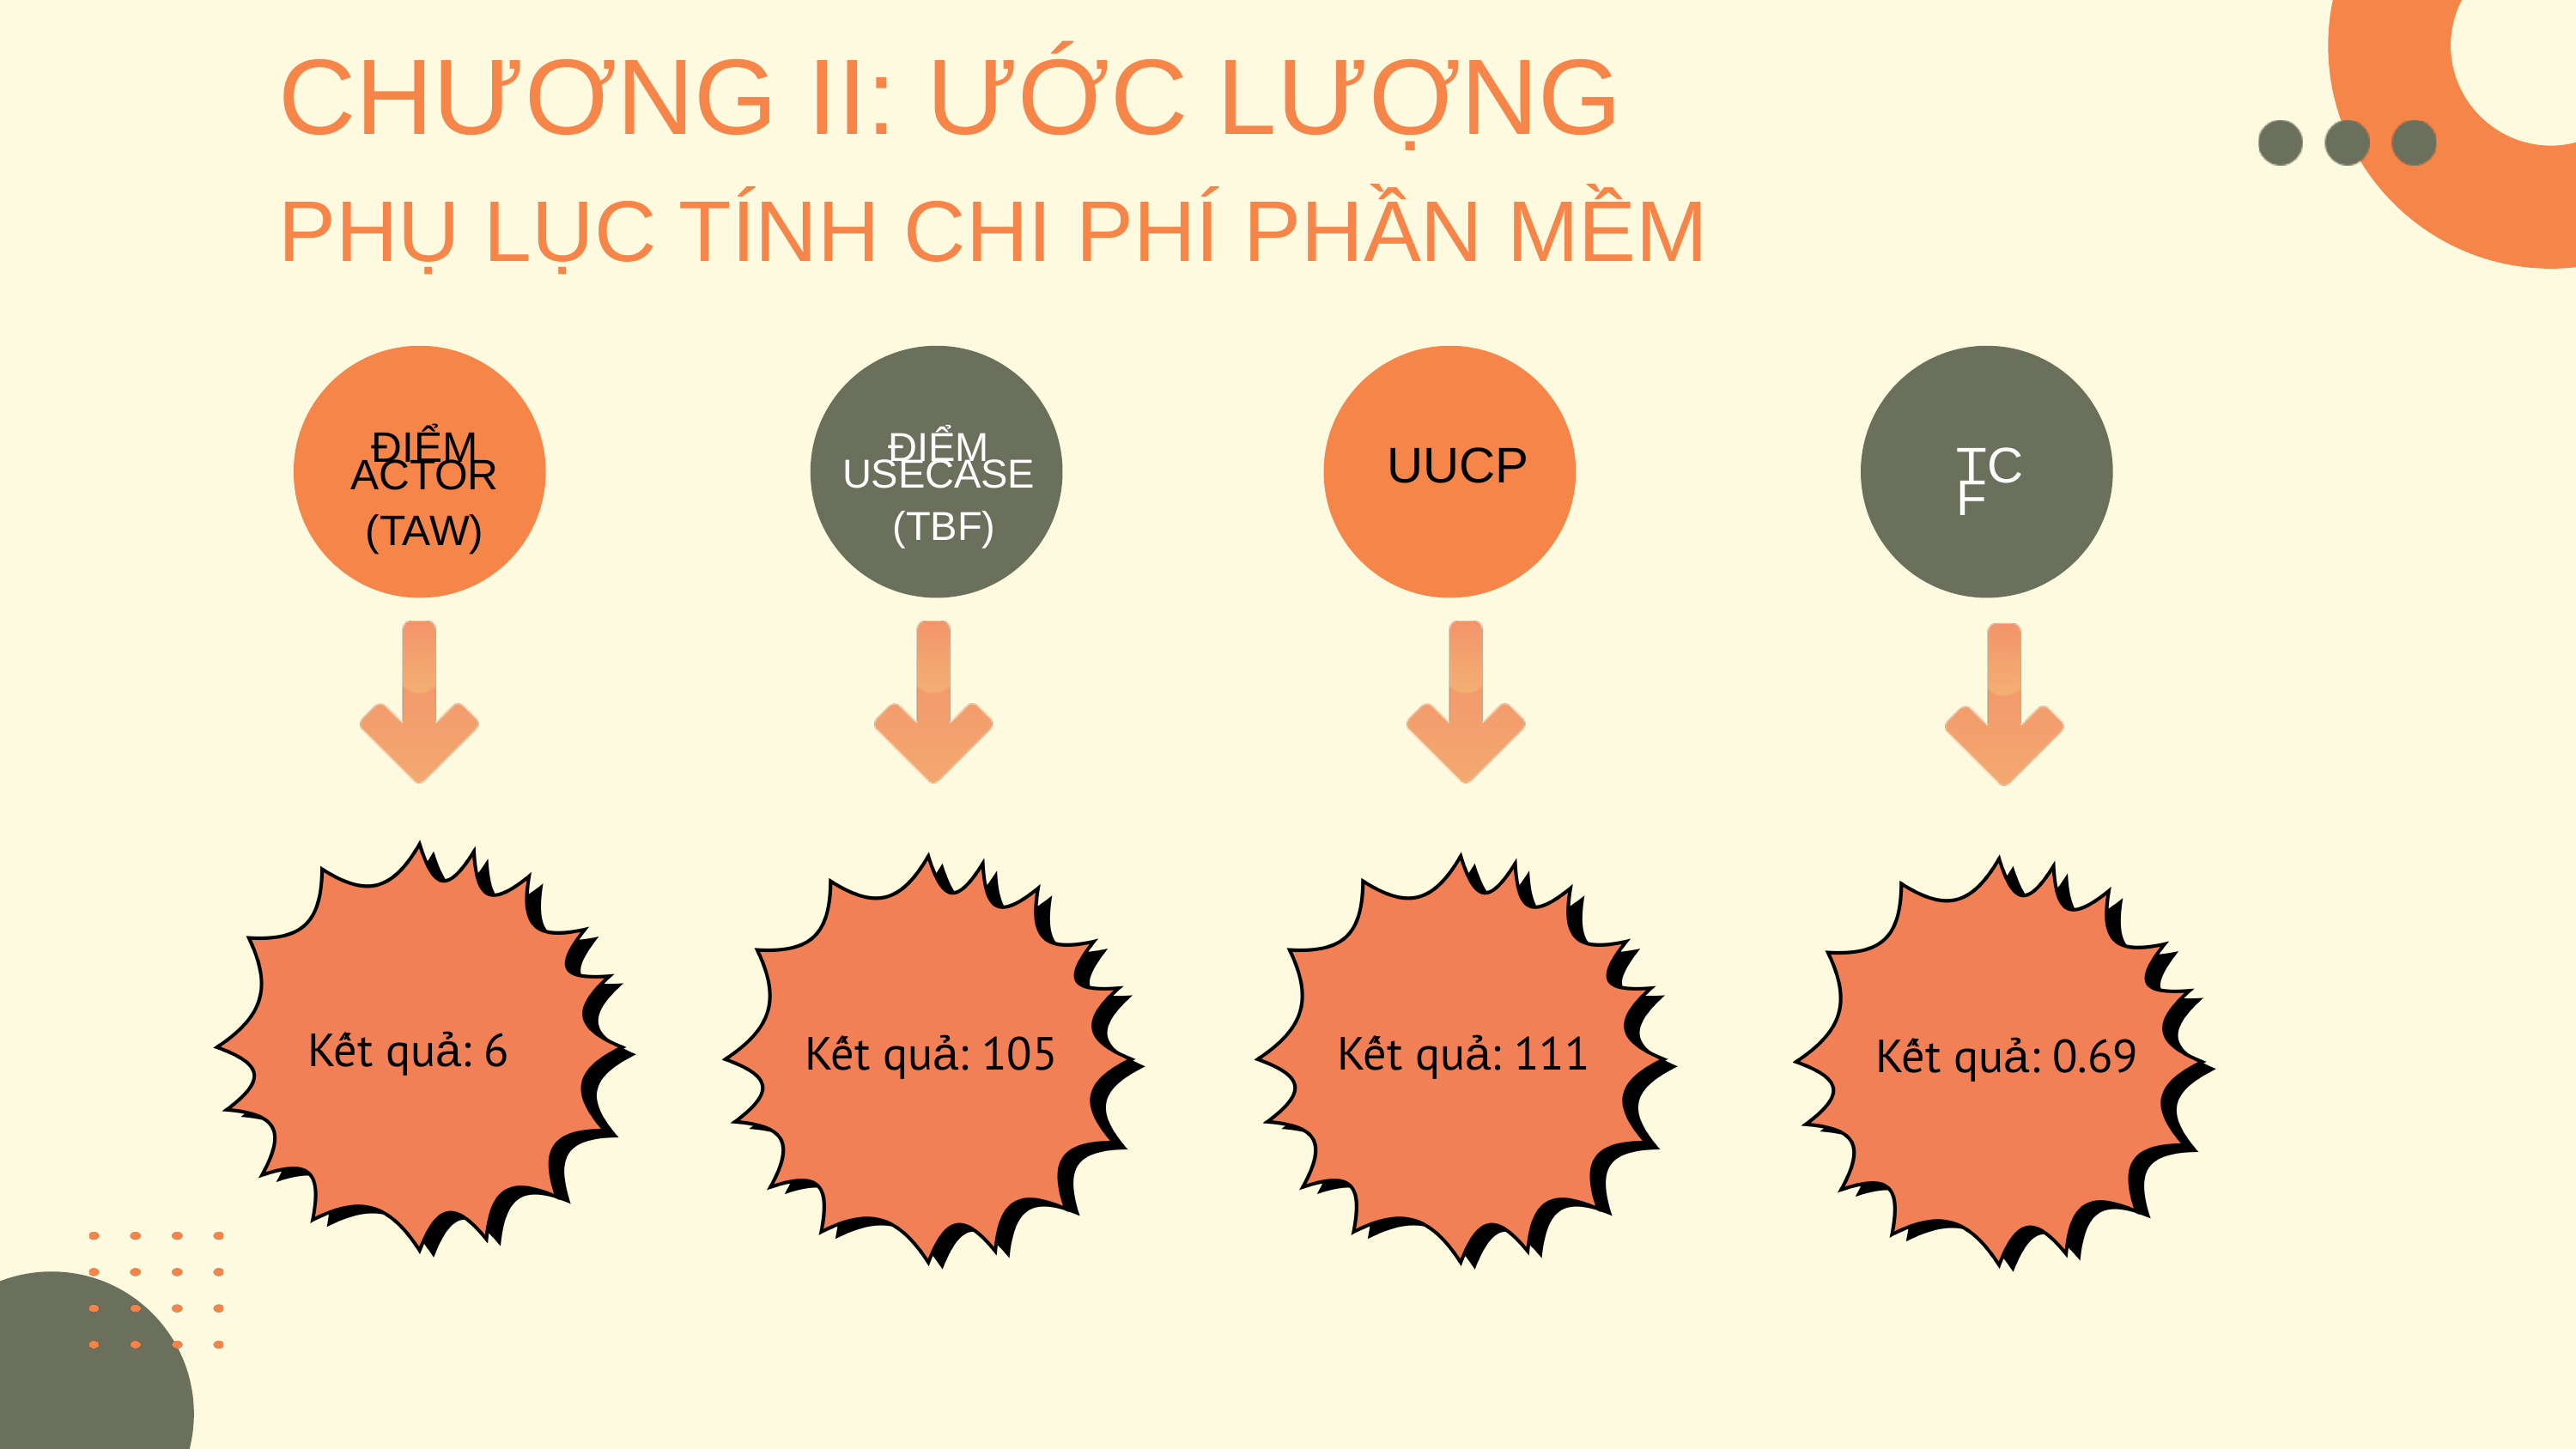

CHƯƠNG II: ƯỚC LƯỢNG

PHỤ LỤC TÍNH CHI PHÍ PHẦN MỀM

ĐIỂM ACTOR

(TAW)
ĐIỂM USECASE

 (TBF)

UUCP
TCF

 Kết quả: 6
Kết quả: 105
Kết quả: 111
Kết quả: 0.69